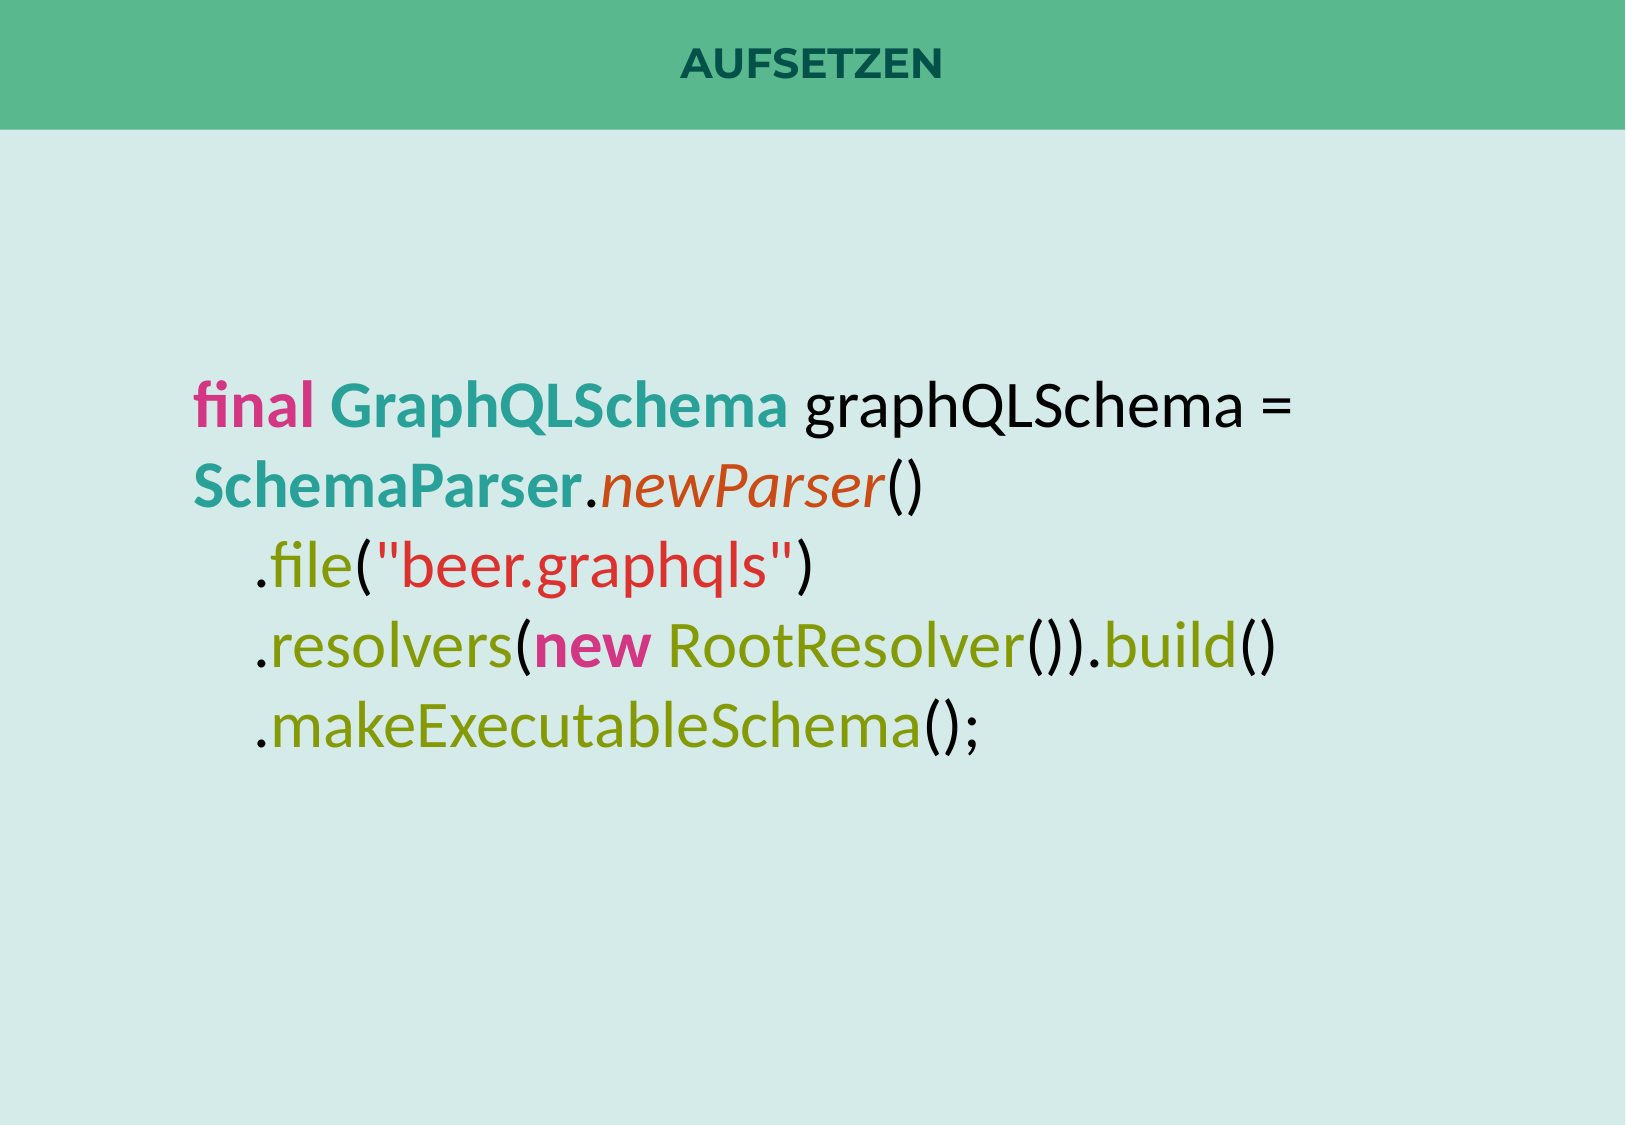

# Aufsetzen
final GraphQLSchema graphQLSchema = SchemaParser.newParser()
    .file("beer.graphqls")
    .resolvers(new RootResolver()).build()
    .makeExecutableSchema();